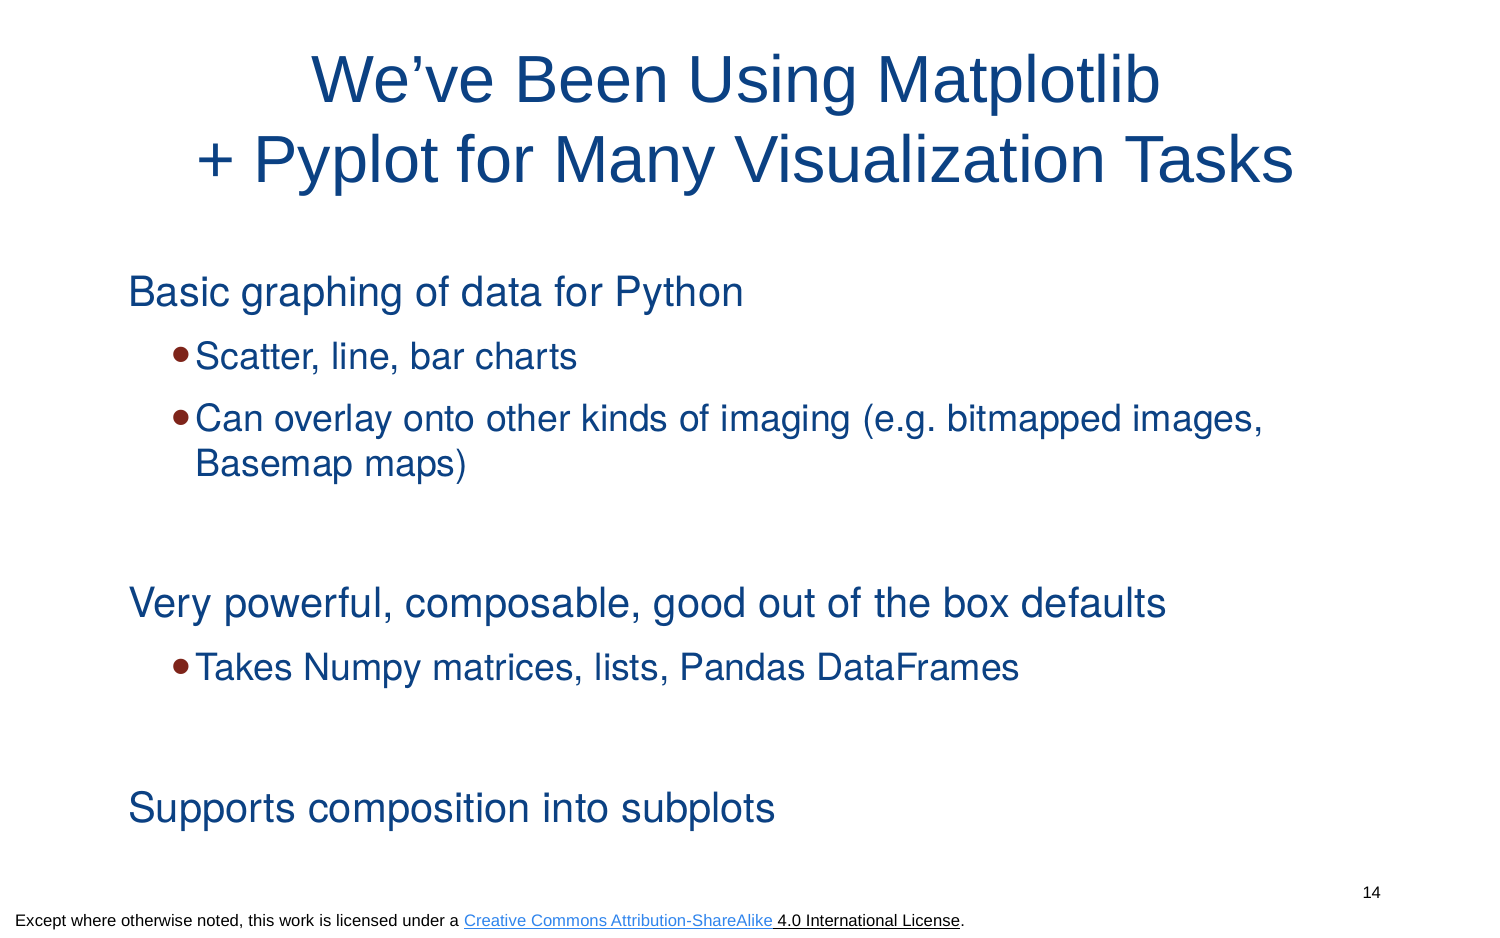

# We’ve Been Using Matplotlib + Pyplot for Many Visualization Tasks
Basic graphing of data for Python
Scatter, line, bar charts
Can overlay onto other kinds of imaging (e.g. bitmapped images, Basemap maps)

Very powerful, composable, good out of the box defaults
Takes Numpy matrices, lists, Pandas DataFrames

Supports composition into subplots
14